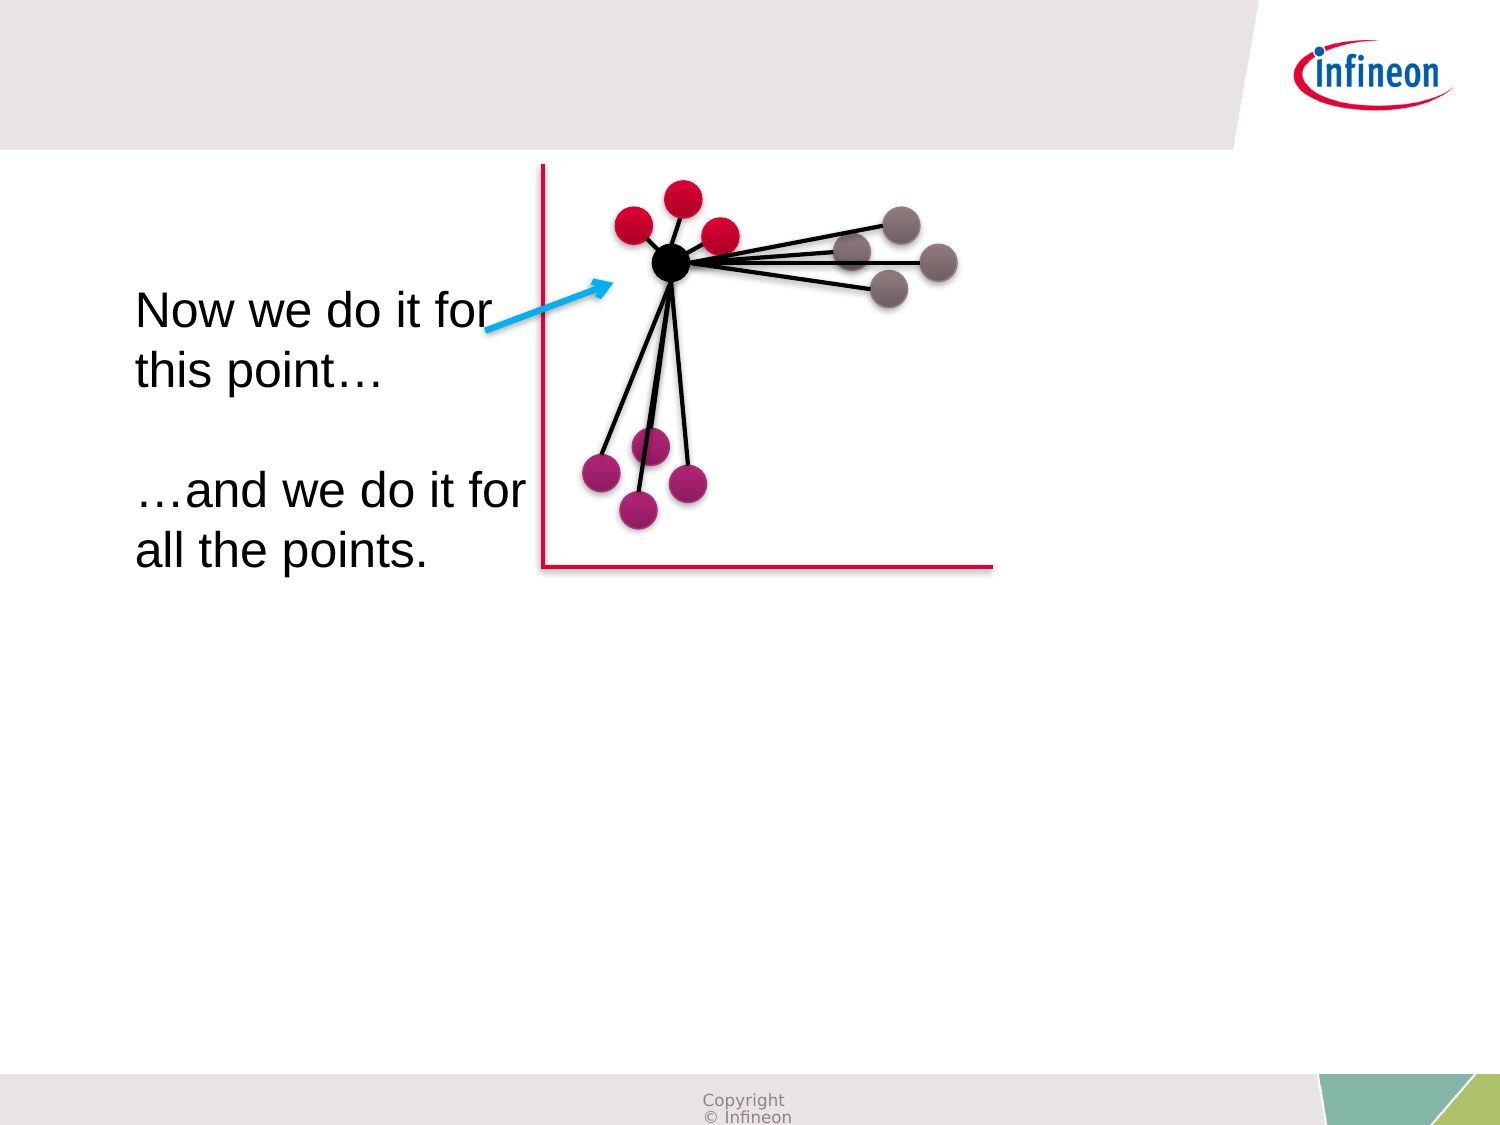

Now we do it for this point…

…and we do it for all the points.
Copyright © Infineon Technologies AG 2019. All rights reserved.